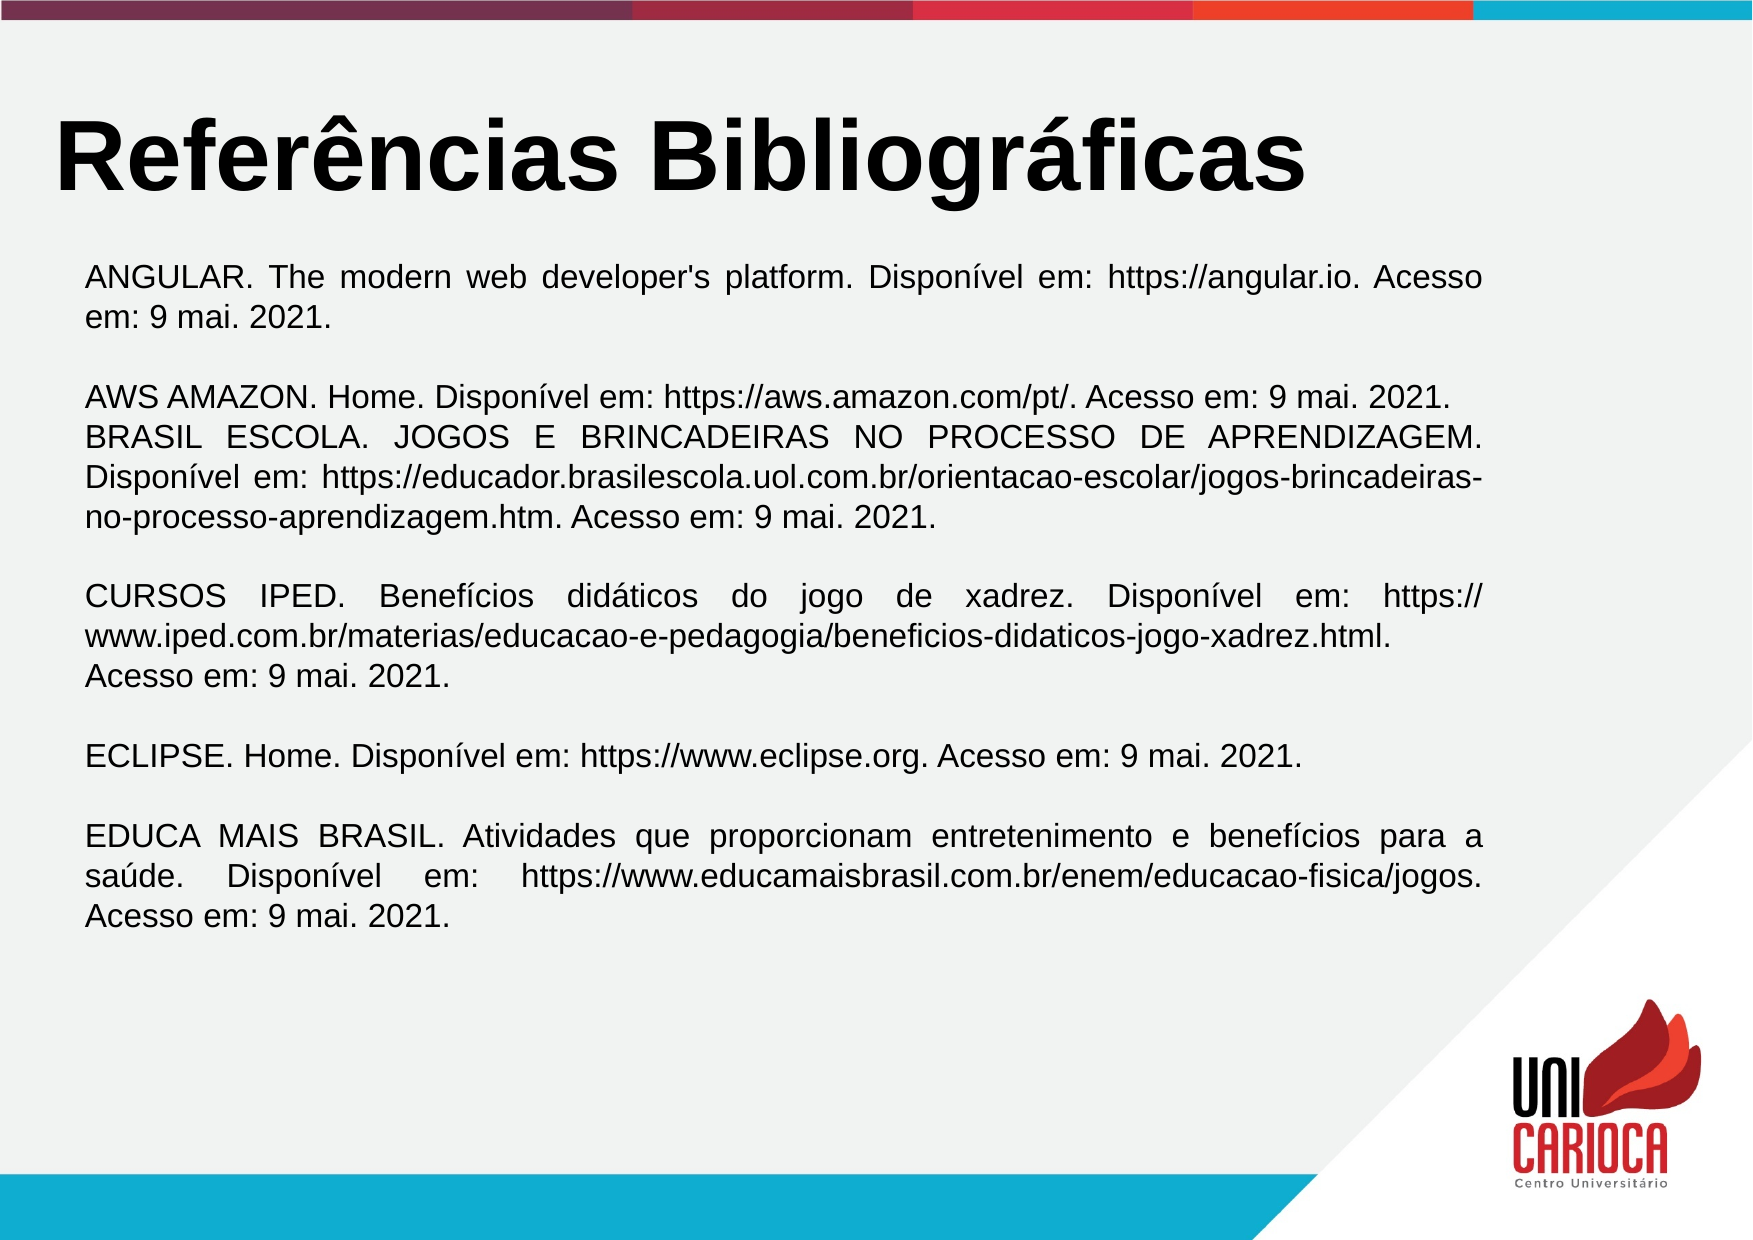

Referências Bibliográficas
ANGULAR. The modern web developer's platform. Disponível em: https://angular.io. Acesso em: 9 mai. 2021.

AWS AMAZON. Home. Disponível em: https://aws.amazon.com/pt/. Acesso em: 9 mai. 2021.
BRASIL ESCOLA. JOGOS E BRINCADEIRAS NO PROCESSO DE APRENDIZAGEM. Disponível em: https://educador.brasilescola.uol.com.br/orientacao-escolar/jogos-brincadeiras-no-processo-aprendizagem.htm. Acesso em: 9 mai. 2021.

CURSOS IPED. Benefícios didáticos do jogo de xadrez. Disponível em: https://www.iped.com.br/materias/educacao-e-pedagogia/beneficios-didaticos-jogo-xadrez.html. Acesso em: 9 mai. 2021.

ECLIPSE. Home. Disponível em: https://www.eclipse.org. Acesso em: 9 mai. 2021.

EDUCA MAIS BRASIL. Atividades que proporcionam entretenimento e benefícios para a saúde. Disponível em: https://www.educamaisbrasil.com.br/enem/educacao-fisica/jogos. Acesso em: 9 mai. 2021.